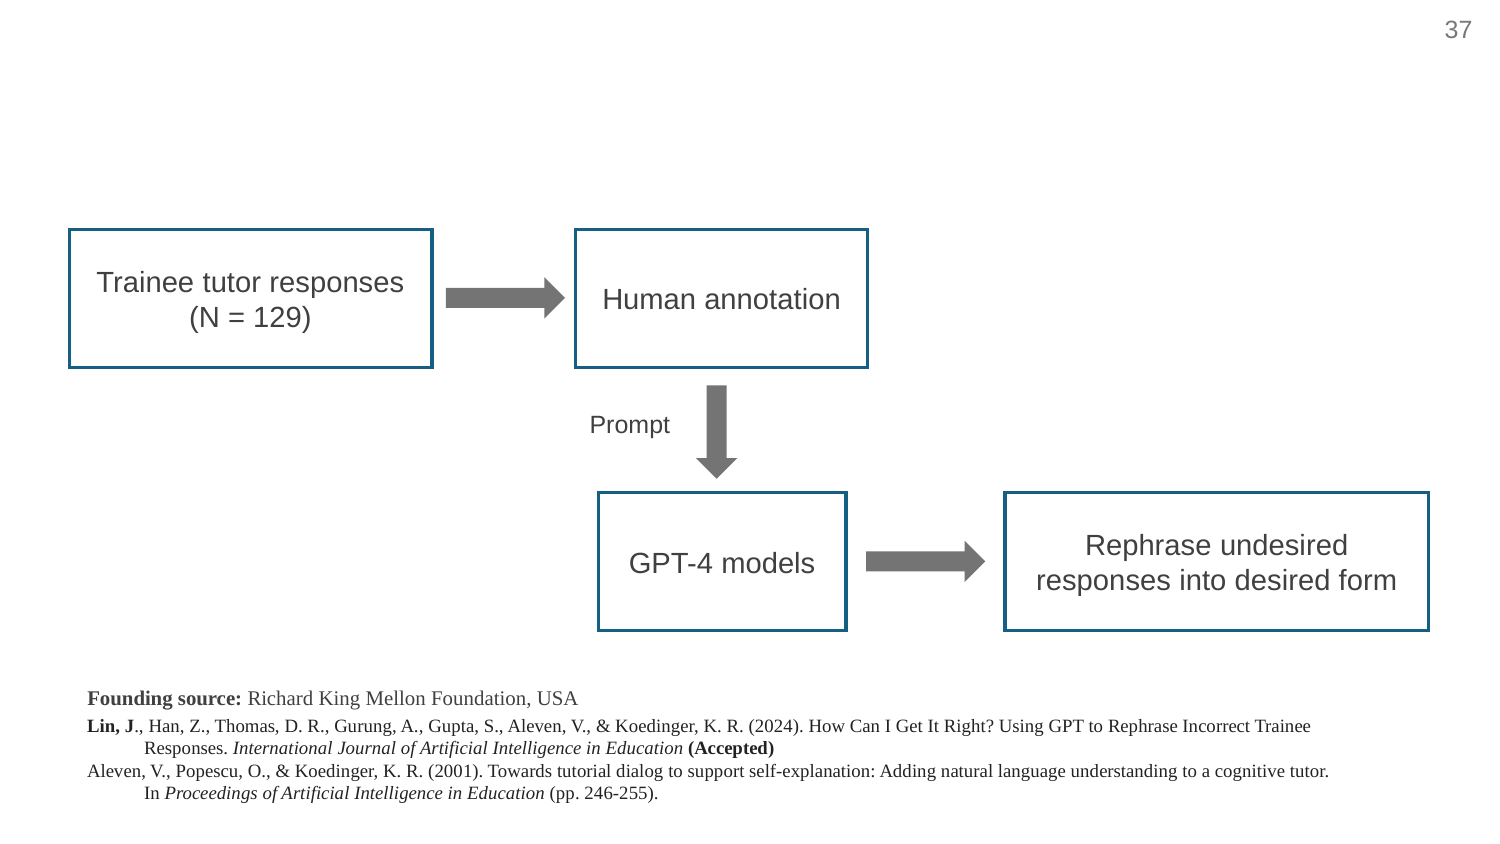

37
Trainee tutor responses
(N = 129)
Human annotation

Prompt

Rephrase undesired responses into desired form
GPT-4 models

Founding source: Richard King Mellon Foundation, USA
Lin, J., Han, Z., Thomas, D. R., Gurung, A., Gupta, S., Aleven, V., & Koedinger, K. R. (2024). How Can I Get It Right? Using GPT to Rephrase Incorrect Trainee Responses. International Journal of Artificial Intelligence in Education (Accepted)
Aleven, V., Popescu, O., & Koedinger, K. R. (2001). Towards tutorial dialog to support self-explanation: Adding natural language understanding to a cognitive tutor. In Proceedings of Artificial Intelligence in Education (pp. 246-255).